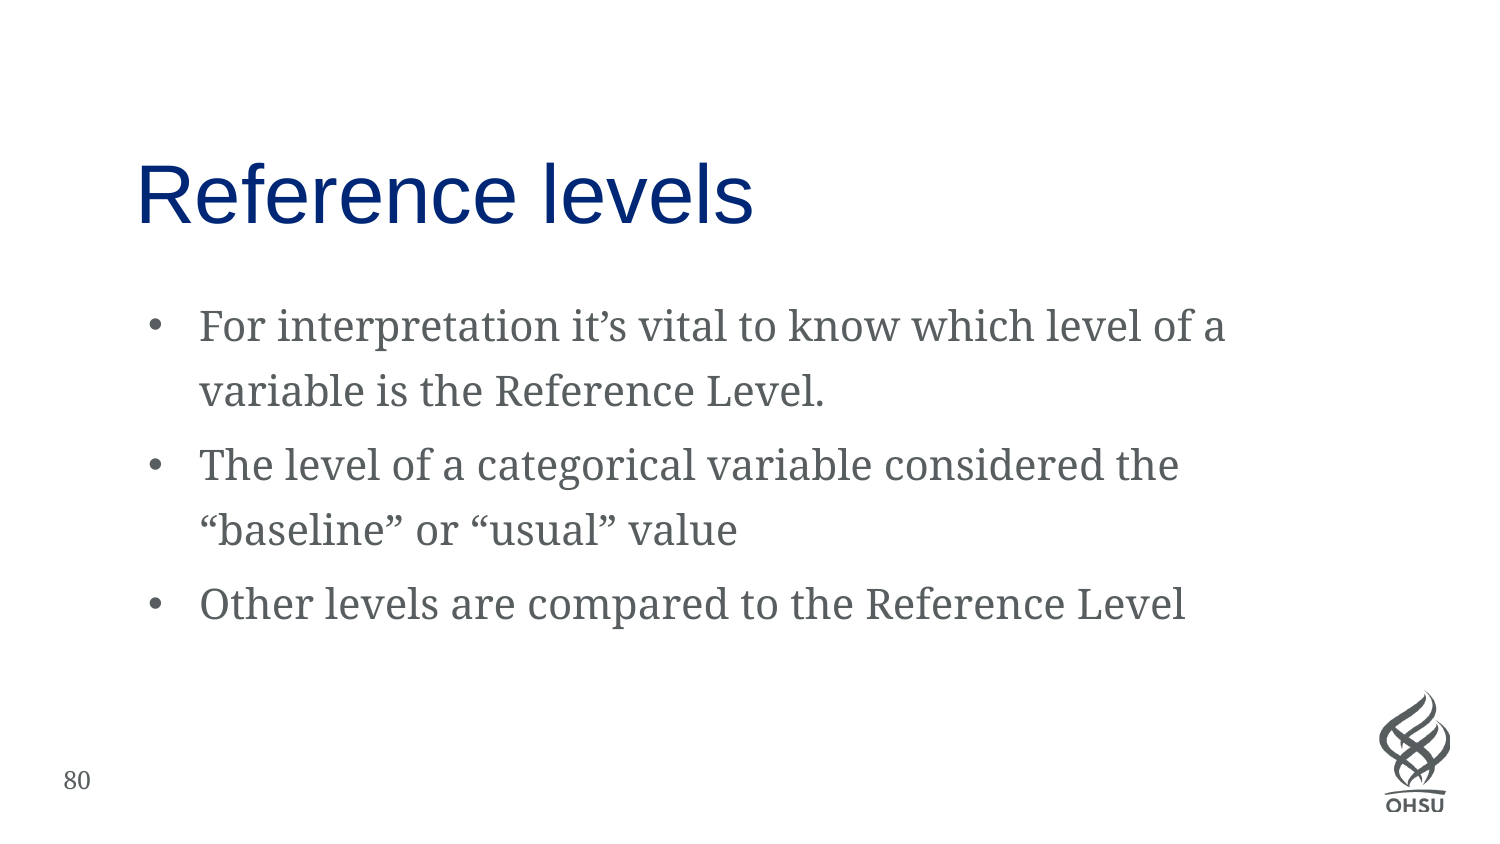

# Reference levels
For interpretation it’s vital to know which level of a variable is the Reference Level.
The level of a categorical variable considered the “baseline” or “usual” value
Other levels are compared to the Reference Level